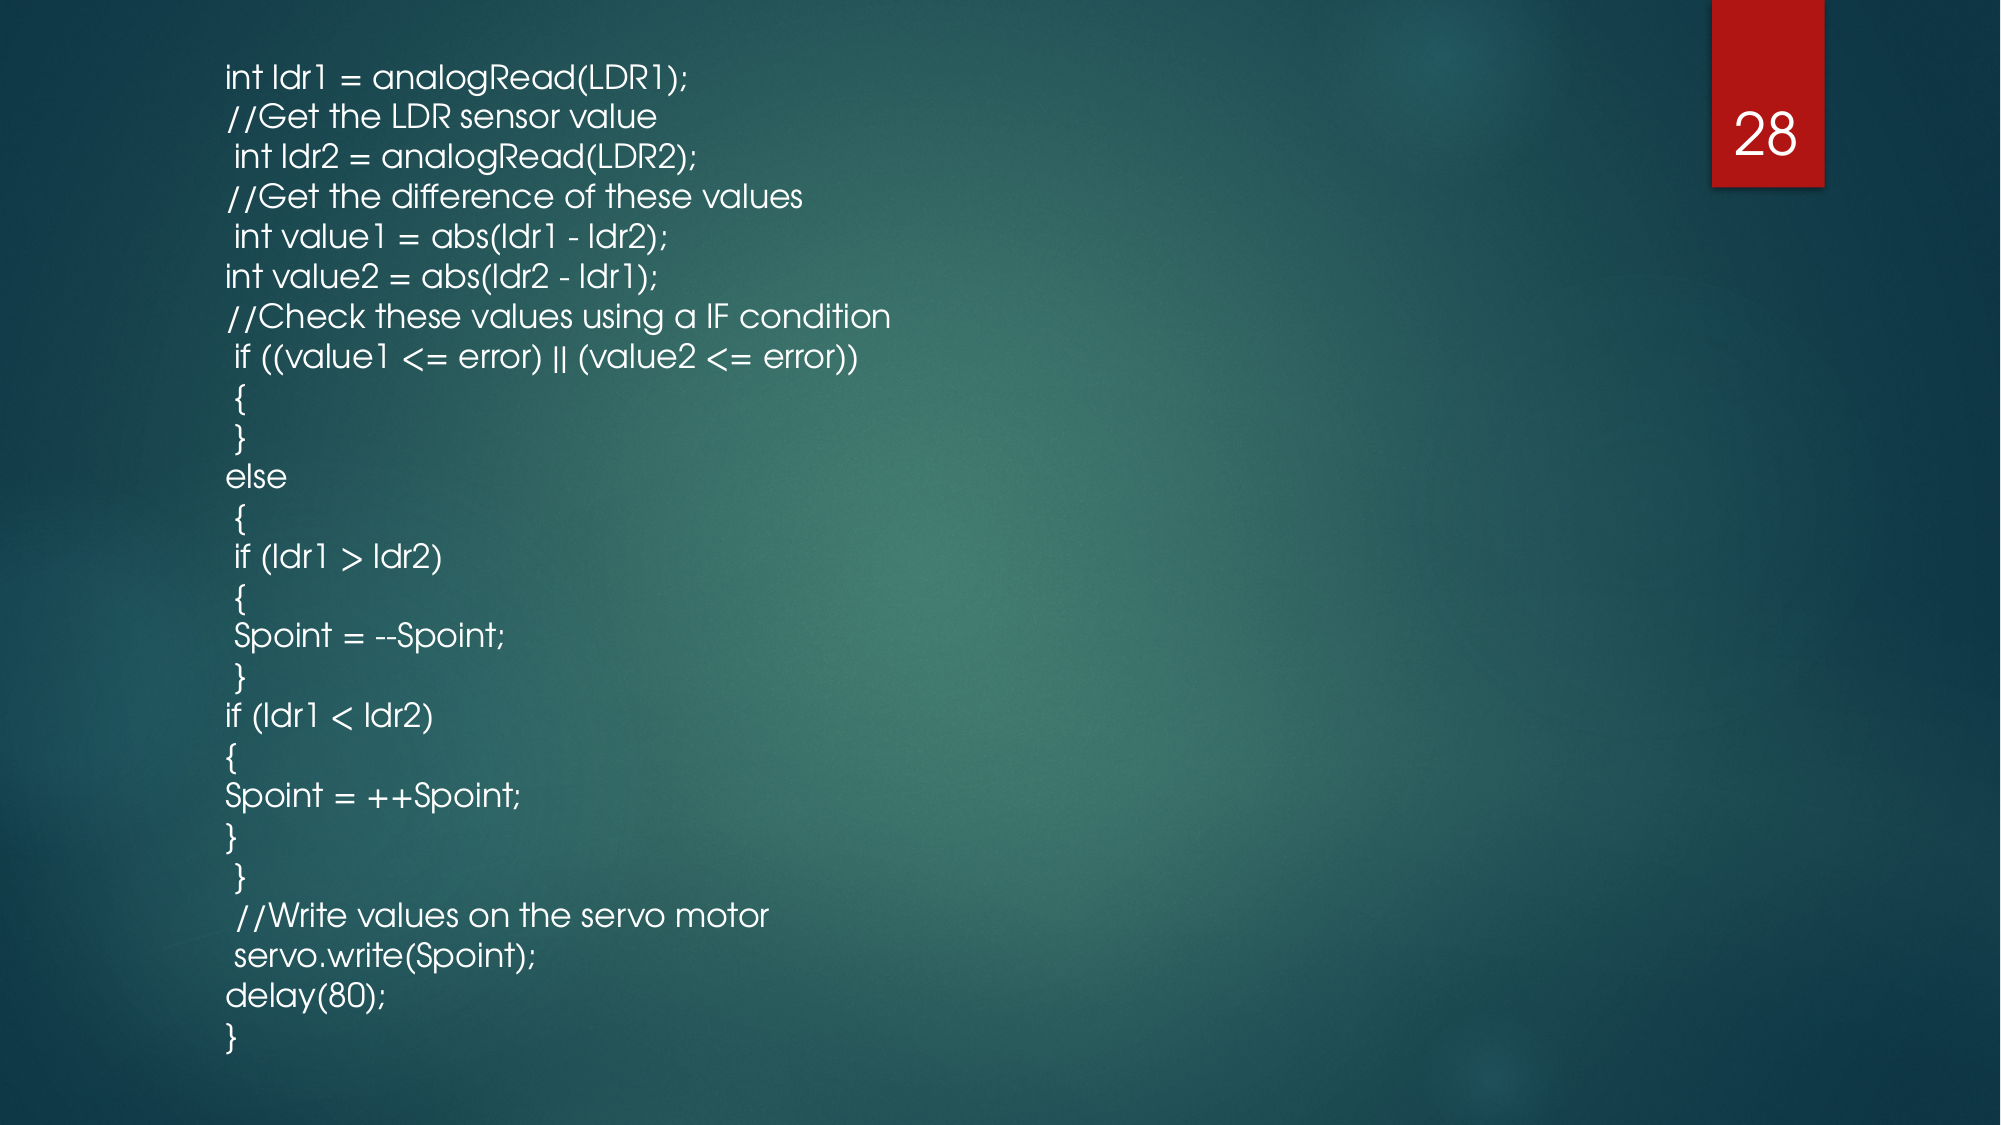

int ldr1 = analogRead(LDR1);
//Get the LDR sensor value
 int ldr2 = analogRead(LDR2);
//Get the difference of these values
 int value1 = abs(ldr1 - ldr2);
int value2 = abs(ldr2 - ldr1);
//Check these values using a IF condition
 if ((value1 <= error) || (value2 <= error))
 {
 }
else
 {
 if (ldr1 > ldr2)
 {
 Spoint = --Spoint;
 }
if (ldr1 < ldr2)
{
Spoint = ++Spoint;
}
 }
 //Write values on the servo motor
 servo.write(Spoint);
delay(80);
}
28